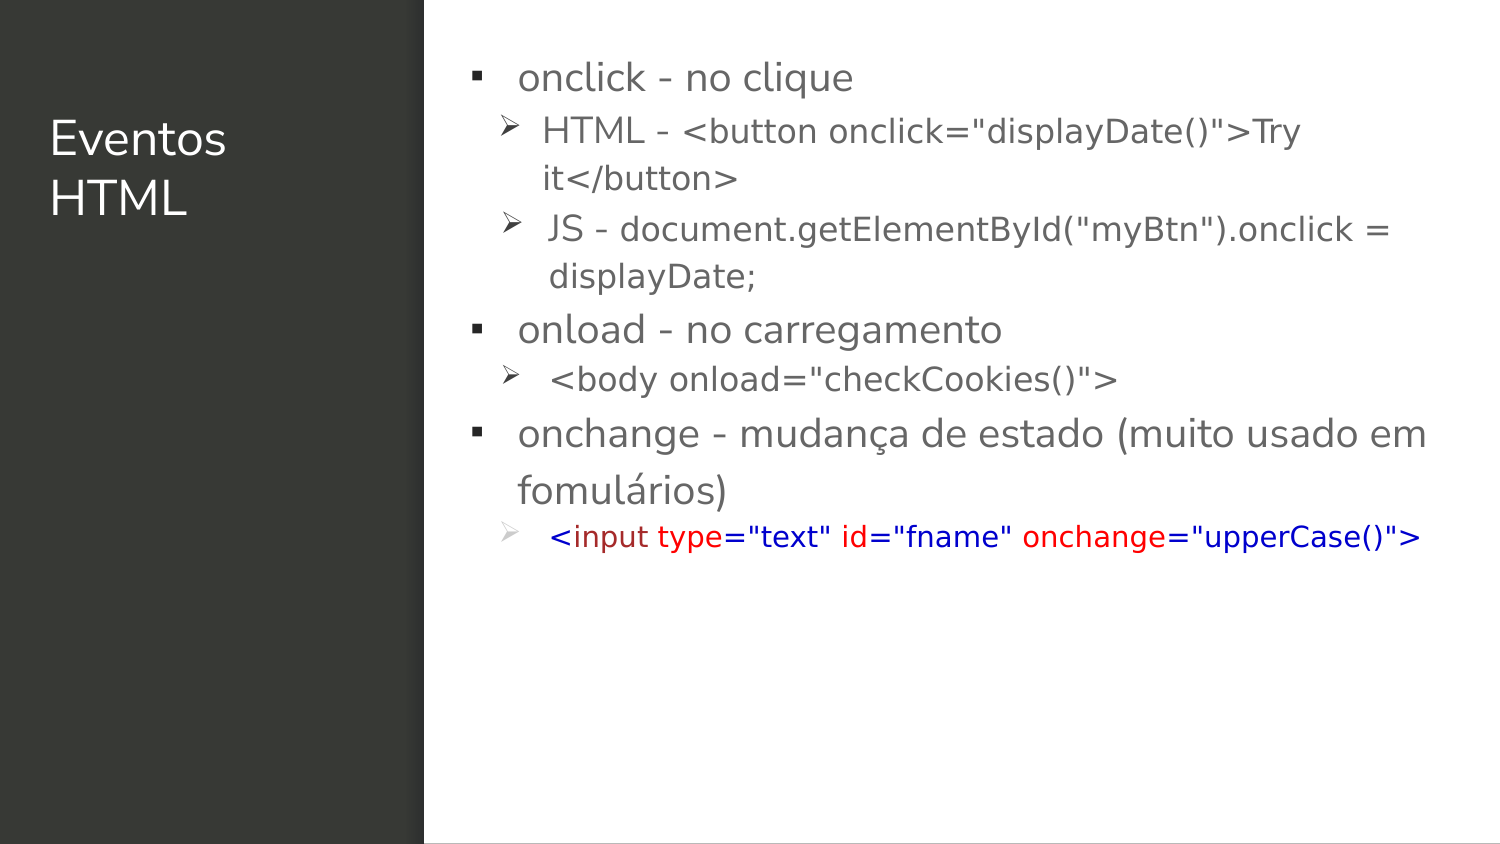

onclick - no clique
HTML - <button onclick="displayDate()">Try it</button>
JS - document.getElementById("myBtn").onclick = displayDate;
onload - no carregamento
<body onload="checkCookies()">
onchange - mudança de estado (muito usado em fomulários)
<input type="text" id="fname" onchange="upperCase()">
# Eventos HTML